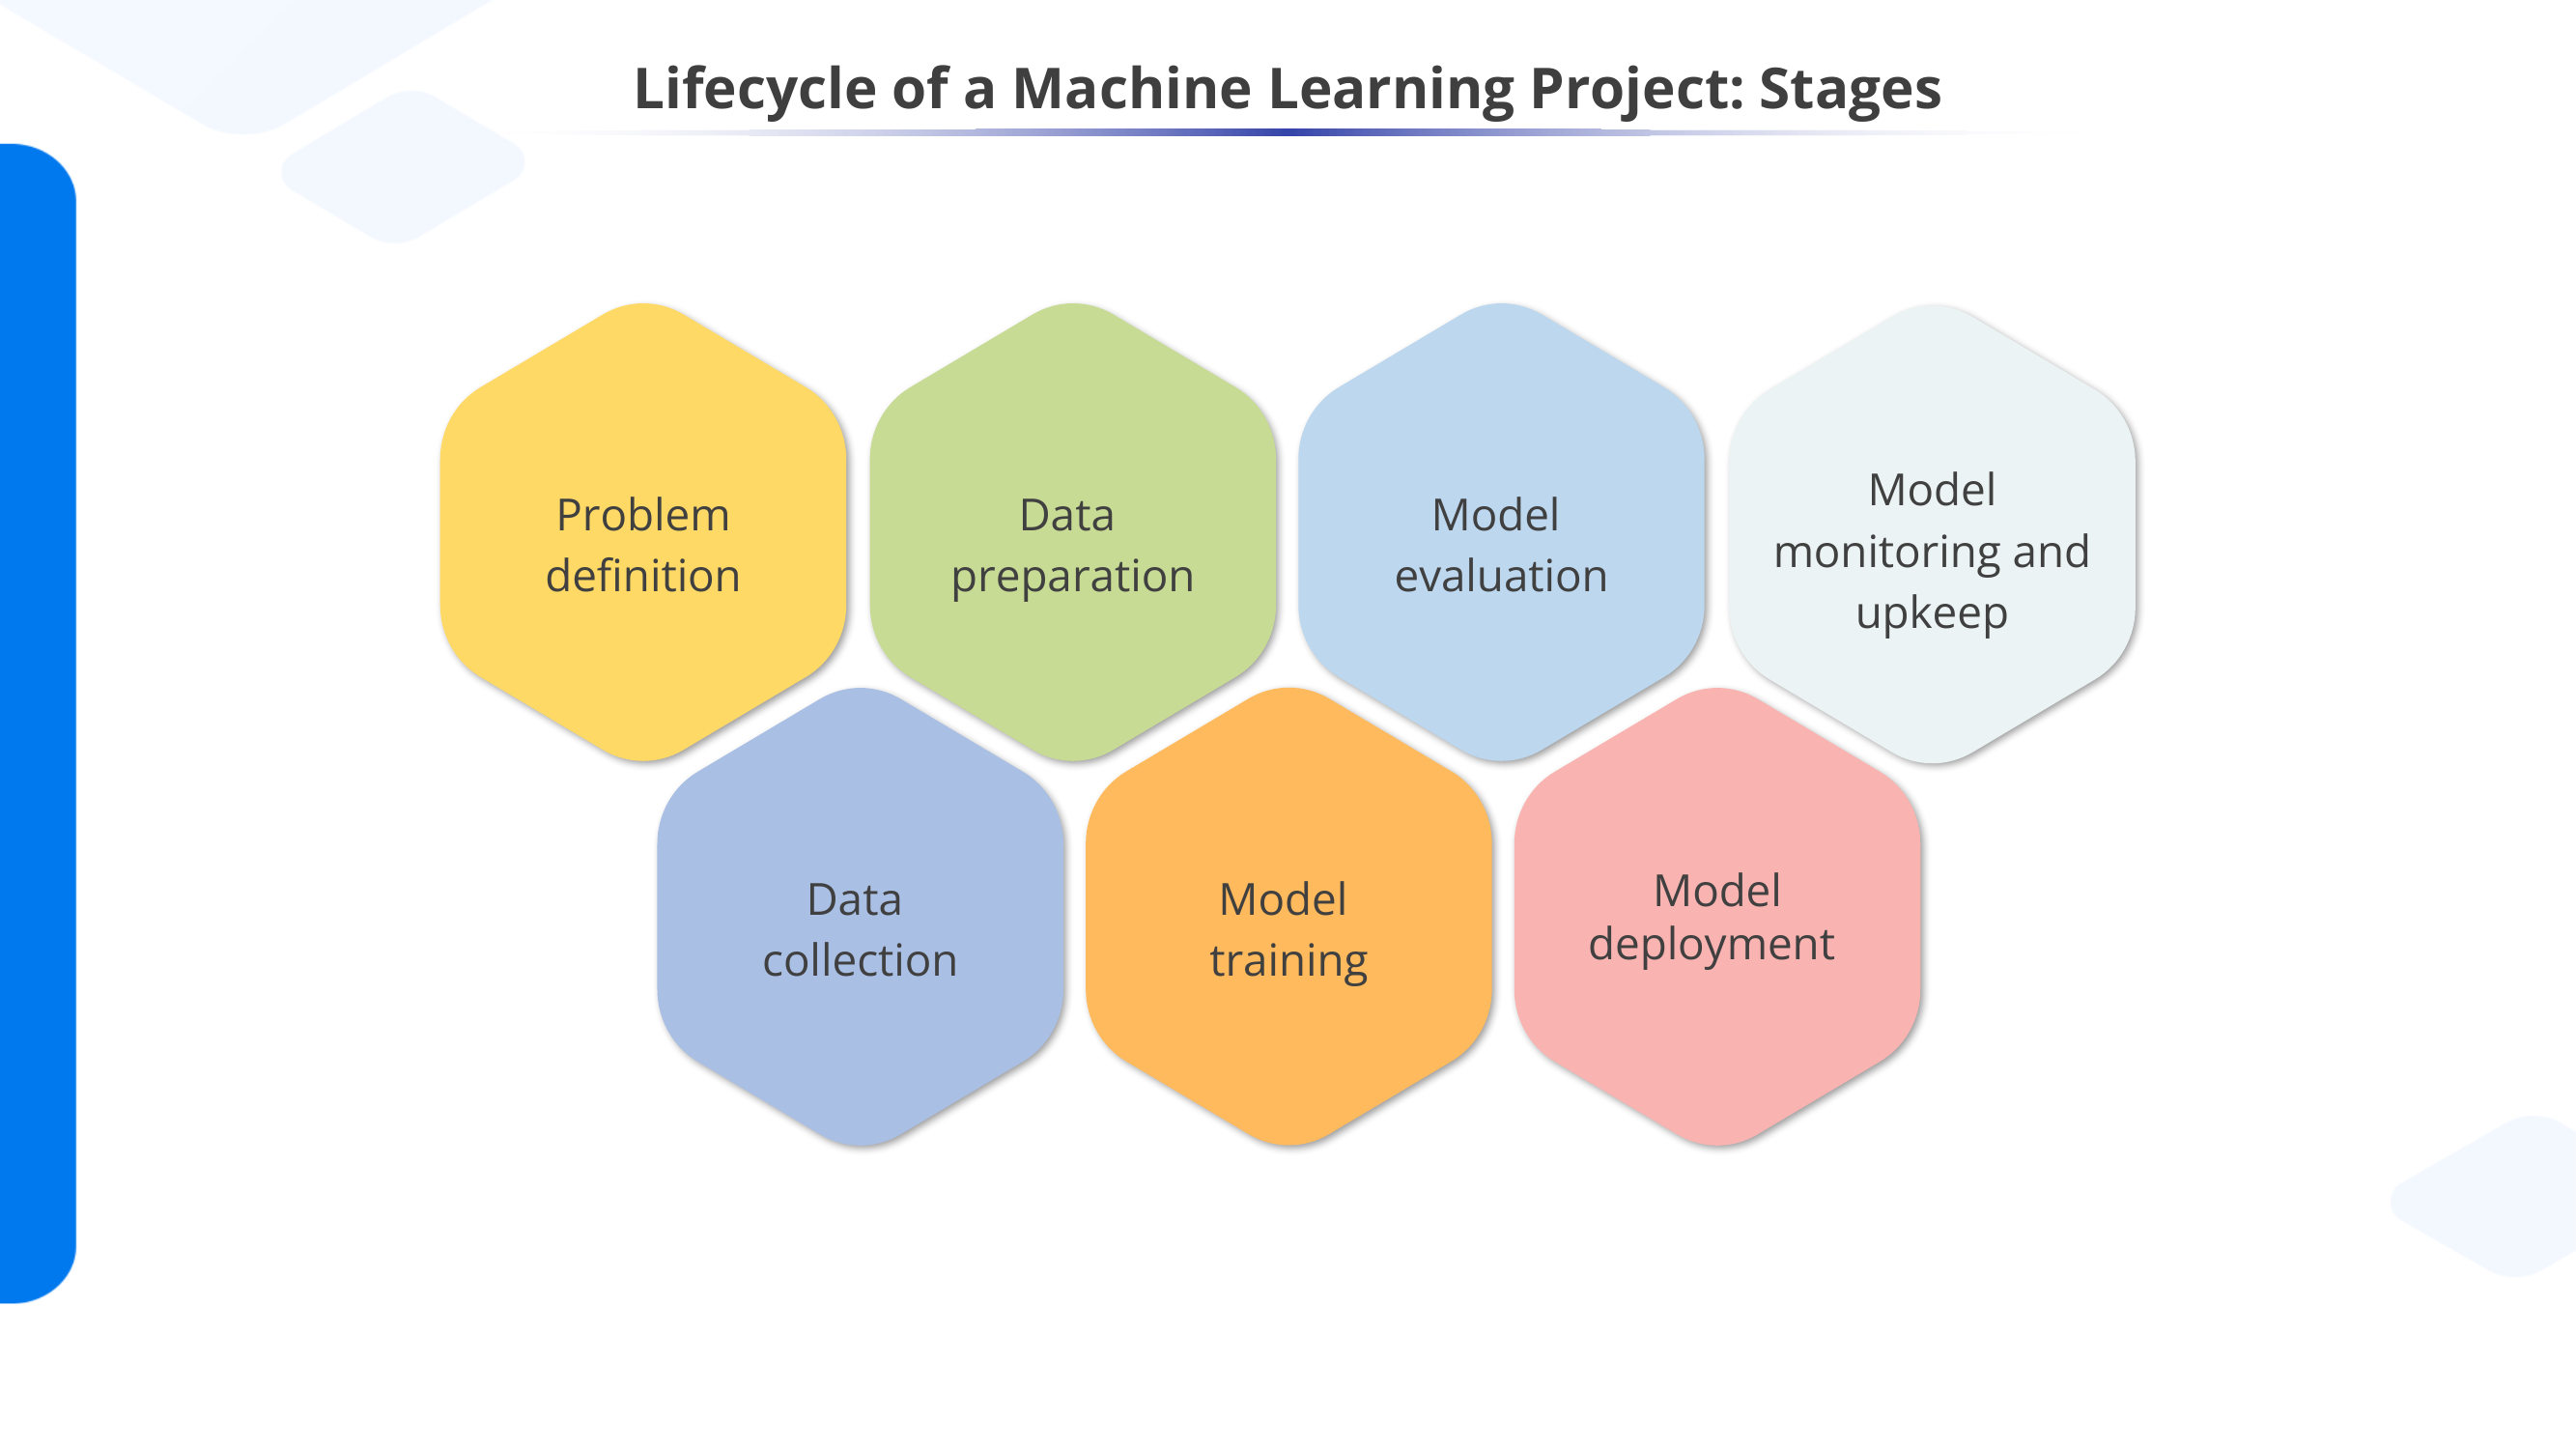

# Lifecycle of a Machine Learning Project: Stages

Problem definition

Data
preparation

Model
evaluation

Model monitoring and upkeep

Model
training

Data
collection

Model deployment